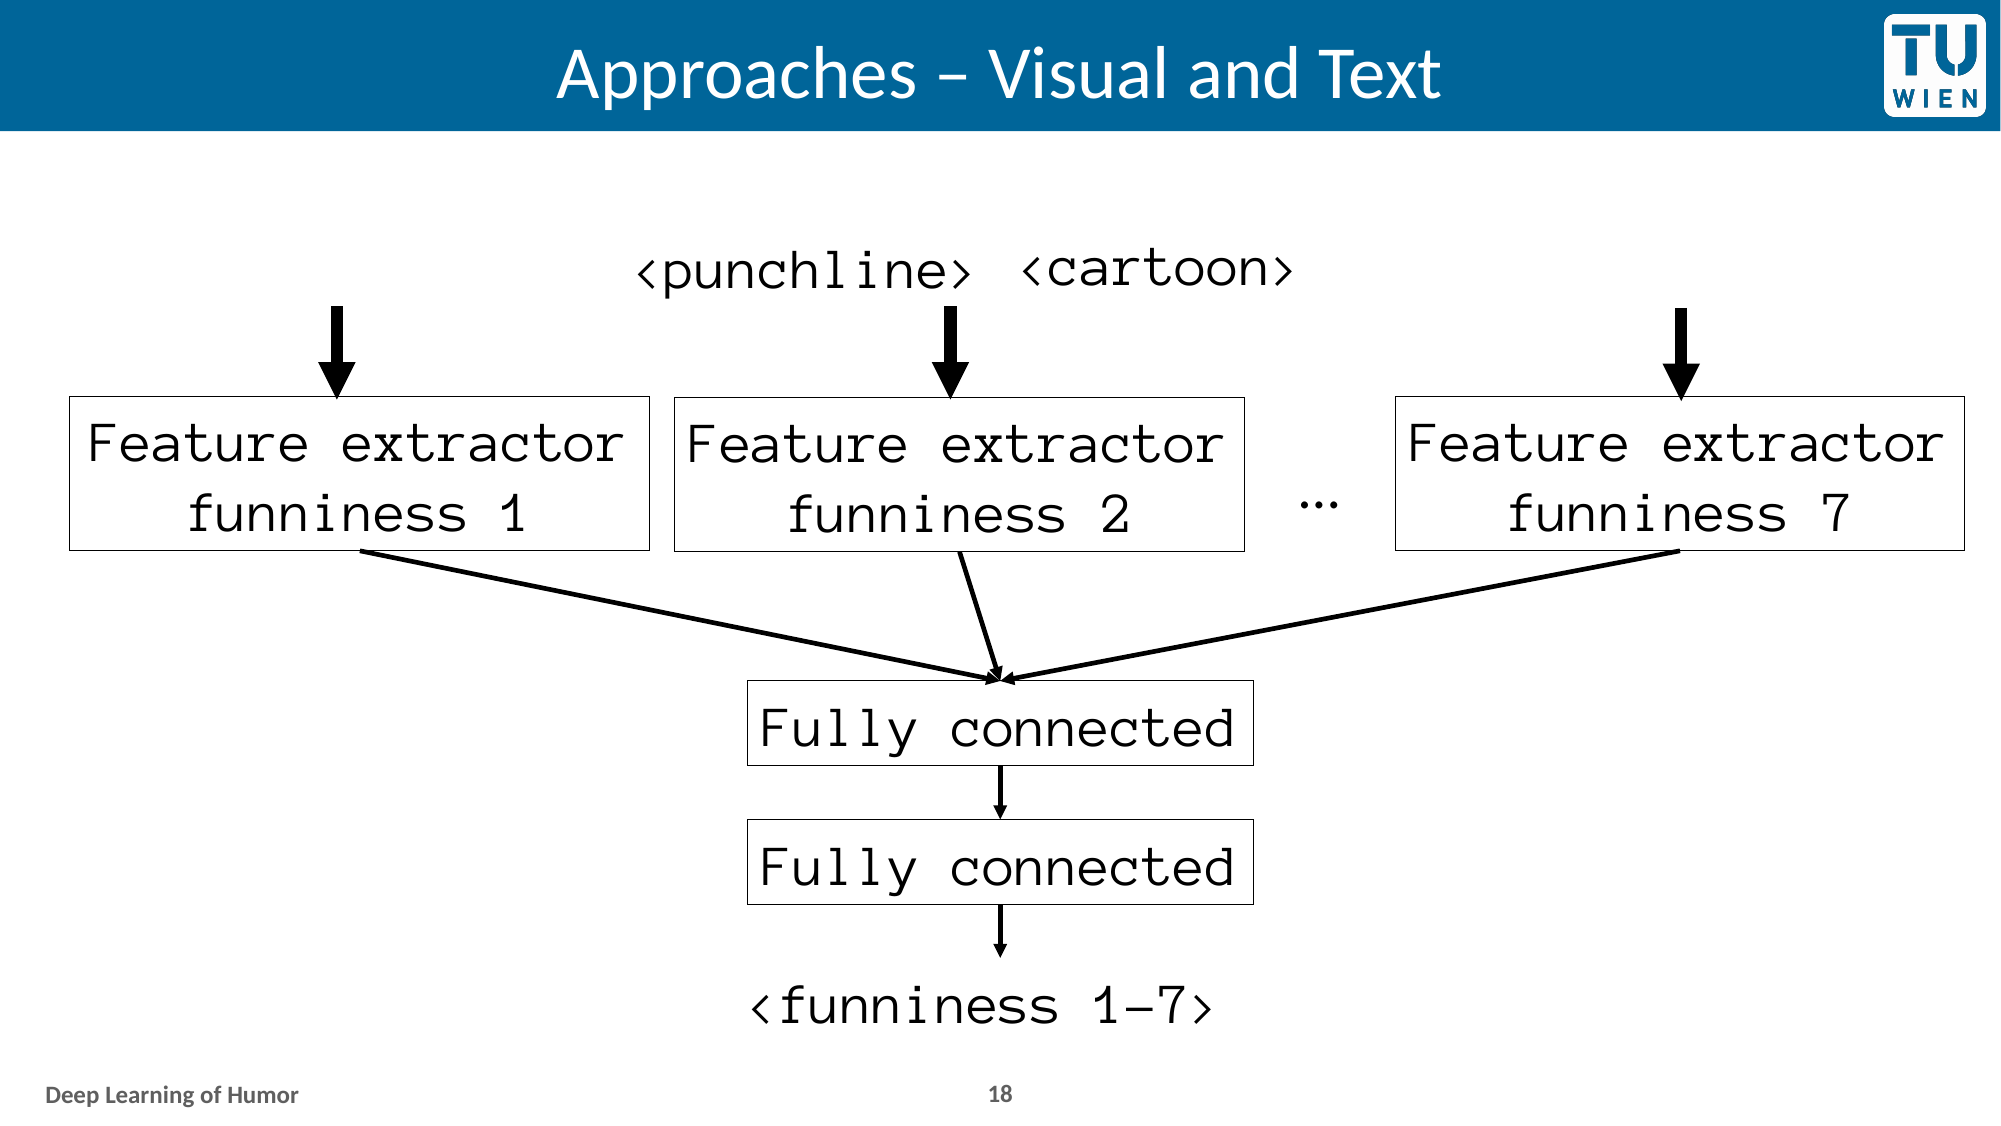

# Approaches – Visual and Text
<cartoon>

<punchline>
Feature extractor
funniness 7
Feature extractor
funniness 1
Feature extractor
funniness 2
…
Fully connected
Fully connected

<funniness 1-7>
18
Deep Learning of Humor